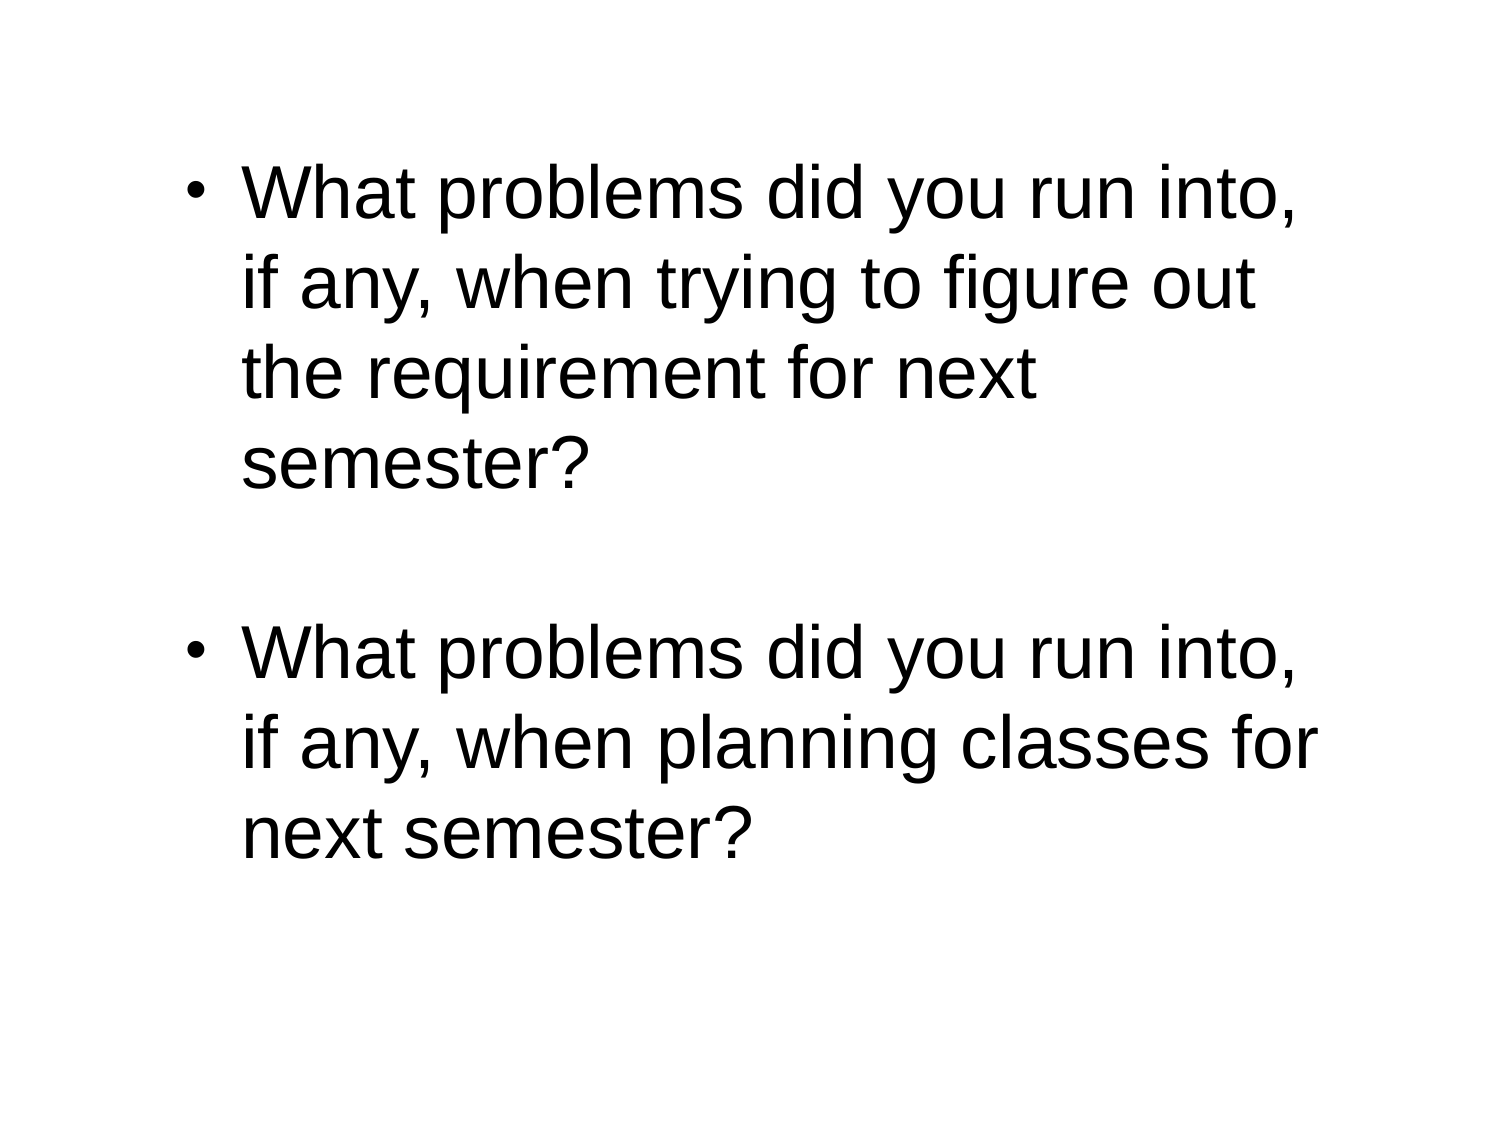

What problems did you run into, if any, when trying to figure out the requirement for next semester?

What problems did you run into, if any, when planning classes for next semester?